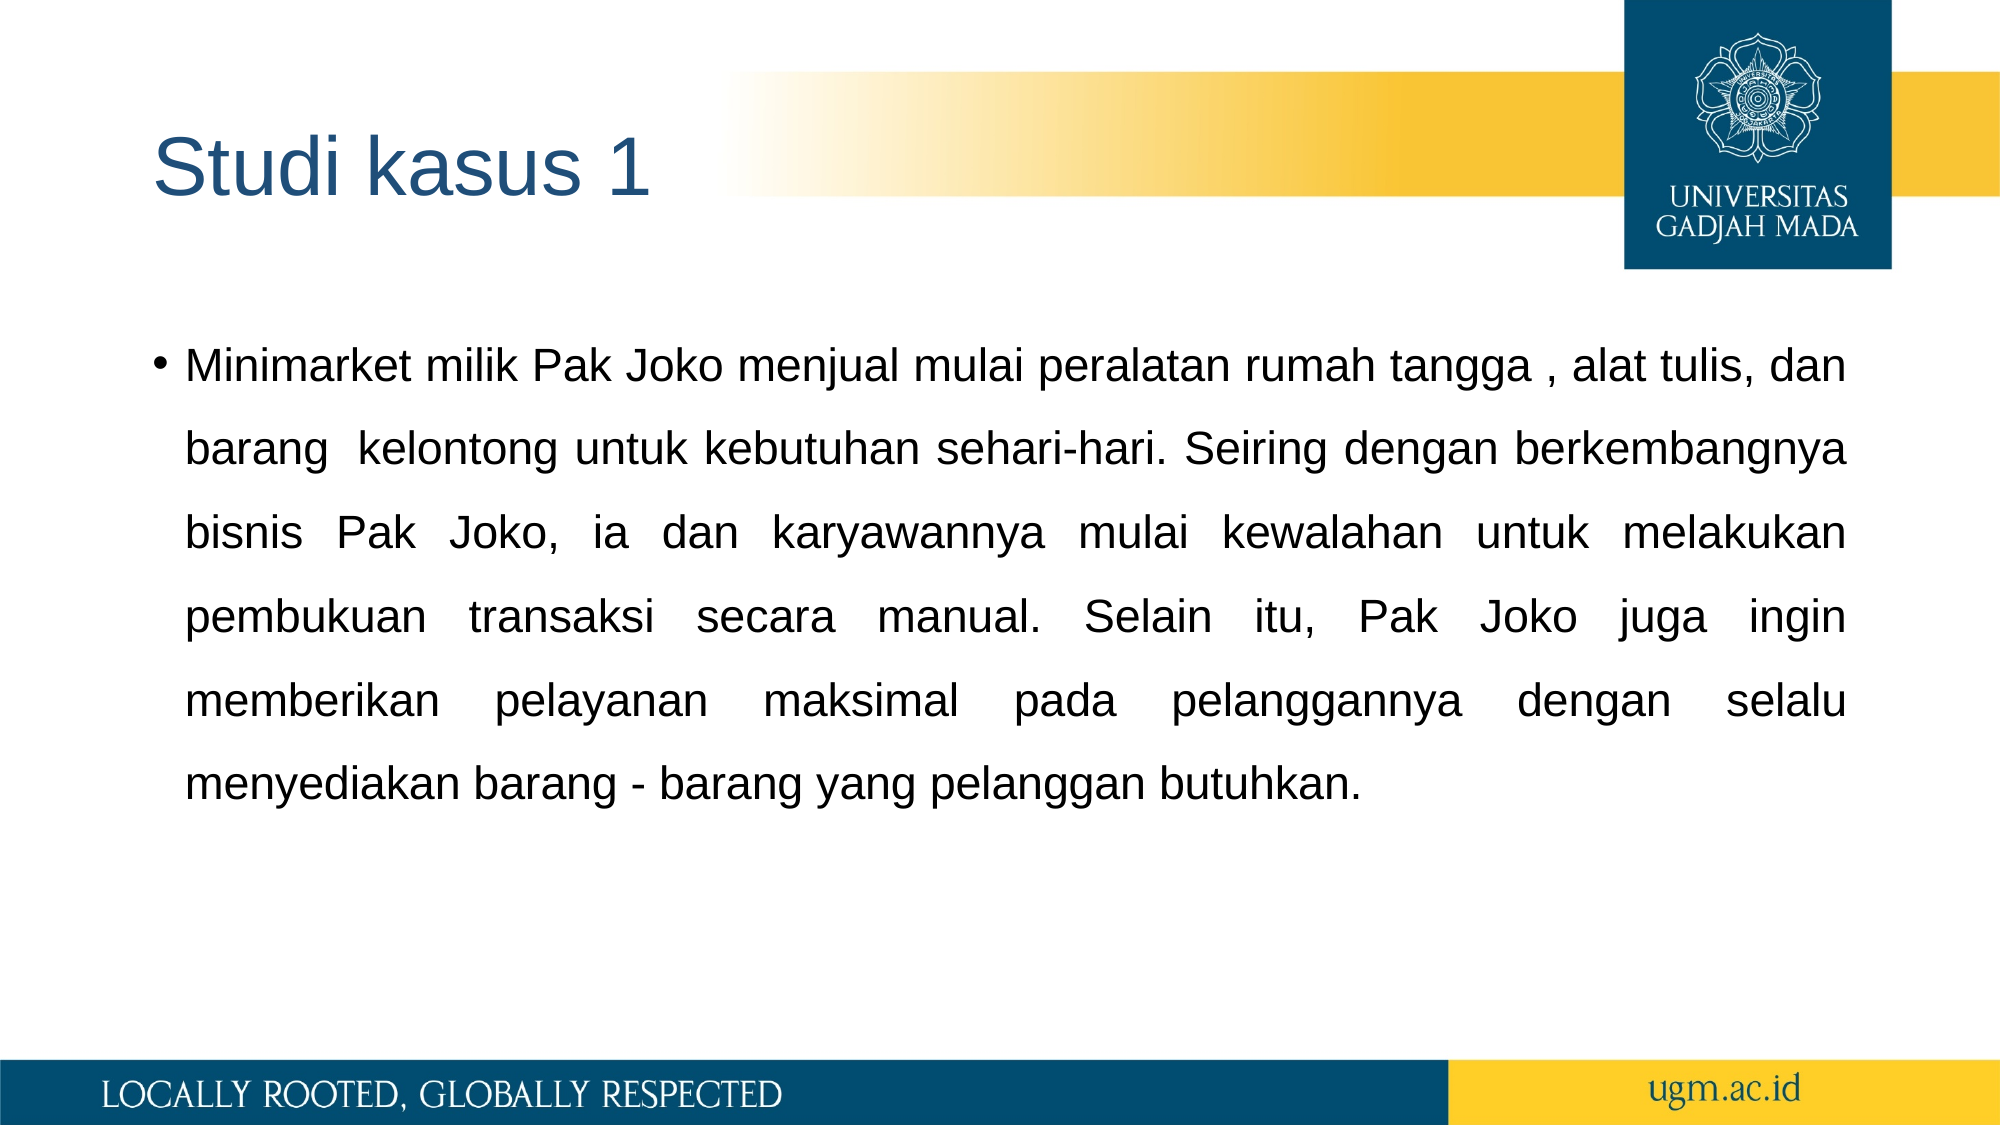

# Studi kasus 1
Minimarket milik Pak Joko menjual mulai peralatan rumah tangga , alat tulis, dan barang  kelontong untuk kebutuhan sehari-hari. Seiring dengan berkembangnya bisnis Pak Joko, ia dan karyawannya mulai kewalahan untuk melakukan pembukuan transaksi secara manual. Selain itu, Pak Joko juga ingin memberikan pelayanan maksimal pada pelanggannya dengan selalu menyediakan barang - barang yang pelanggan butuhkan.